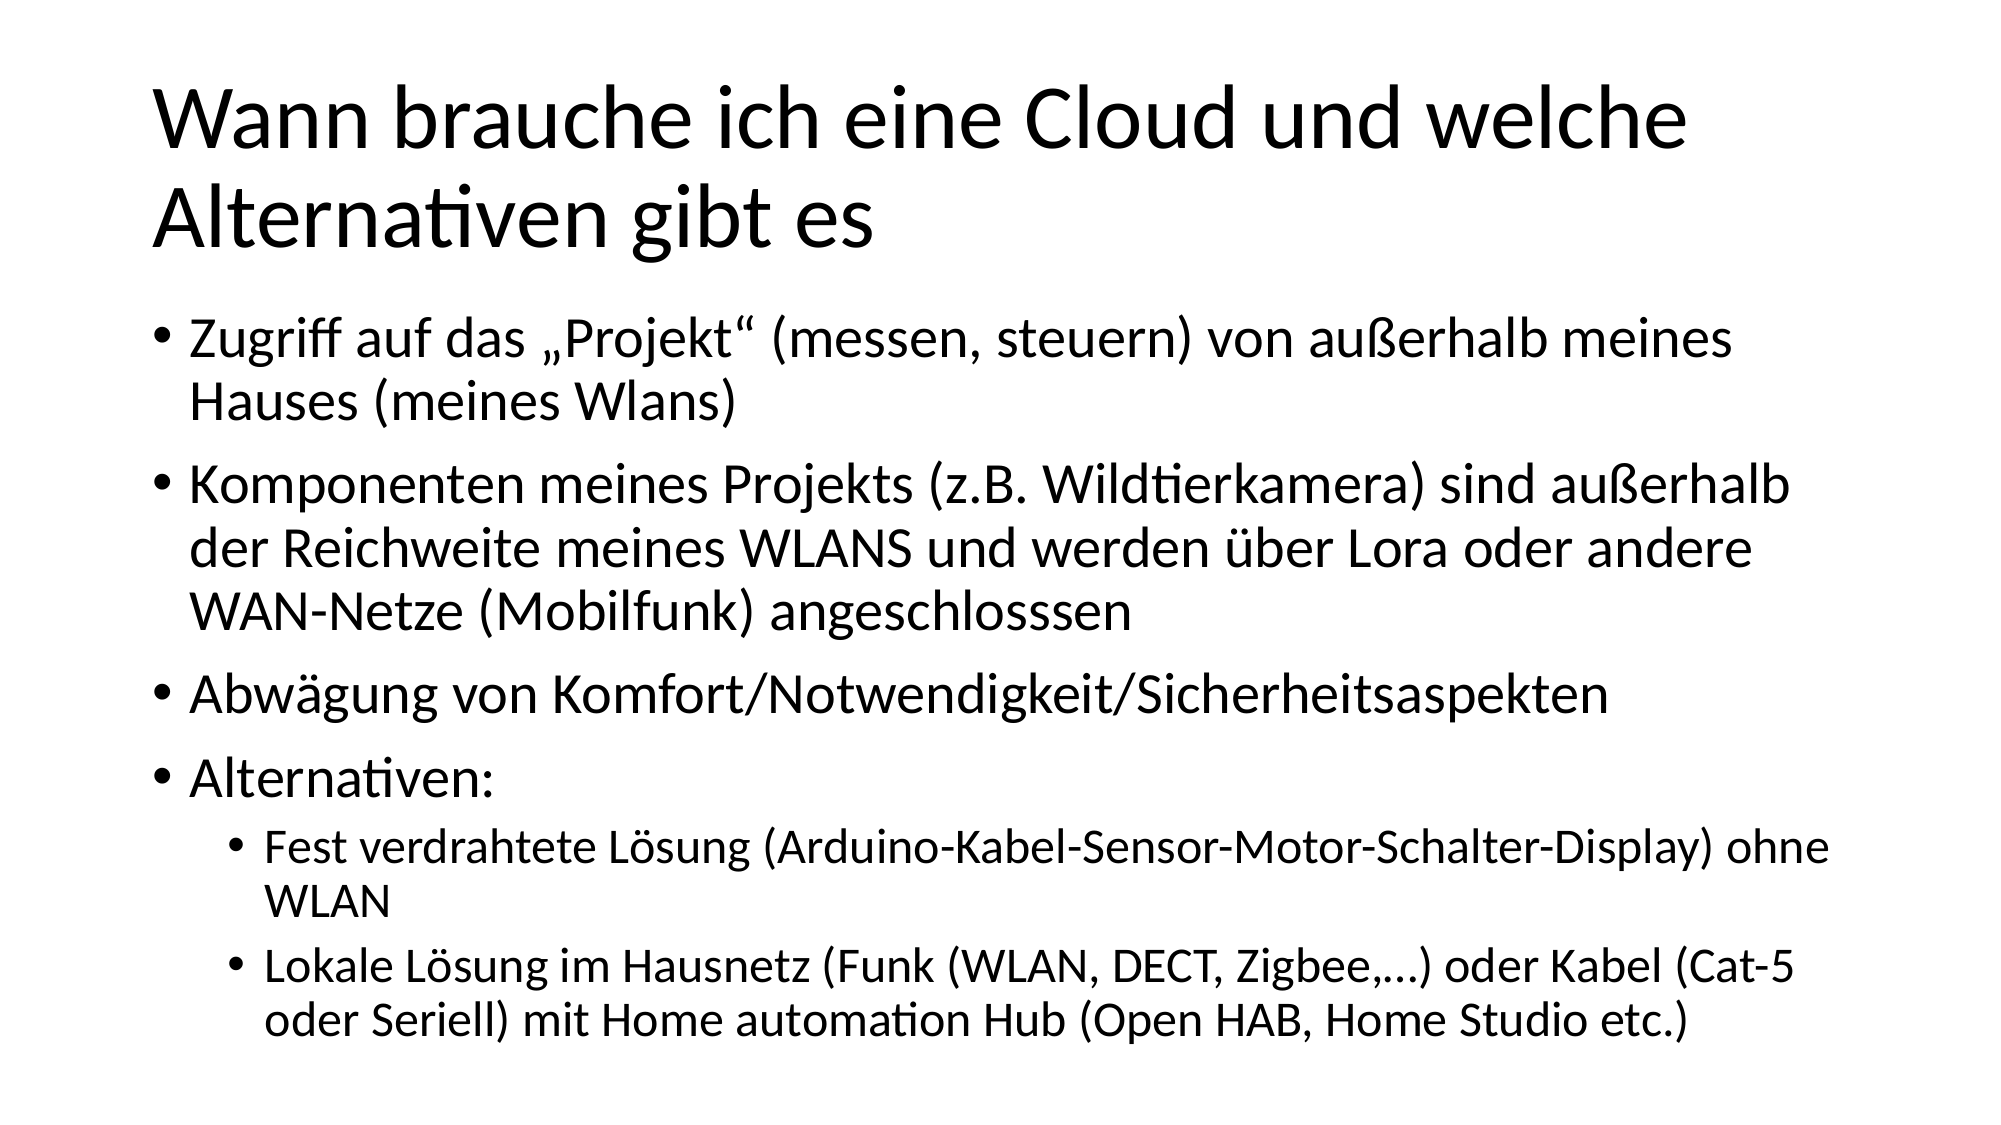

# Wann brauche ich eine Cloud und welche Alternativen gibt es
Zugriff auf das „Projekt“ (messen, steuern) von außerhalb meines Hauses (meines Wlans)
Komponenten meines Projekts (z.B. Wildtierkamera) sind außerhalb der Reichweite meines WLANS und werden über Lora oder andere WAN-Netze (Mobilfunk) angeschlosssen
Abwägung von Komfort/Notwendigkeit/Sicherheitsaspekten
Alternativen:
Fest verdrahtete Lösung (Arduino-Kabel-Sensor-Motor-Schalter-Display) ohne WLAN
Lokale Lösung im Hausnetz (Funk (WLAN, DECT, Zigbee,…) oder Kabel (Cat-5 oder Seriell) mit Home automation Hub (Open HAB, Home Studio etc.)